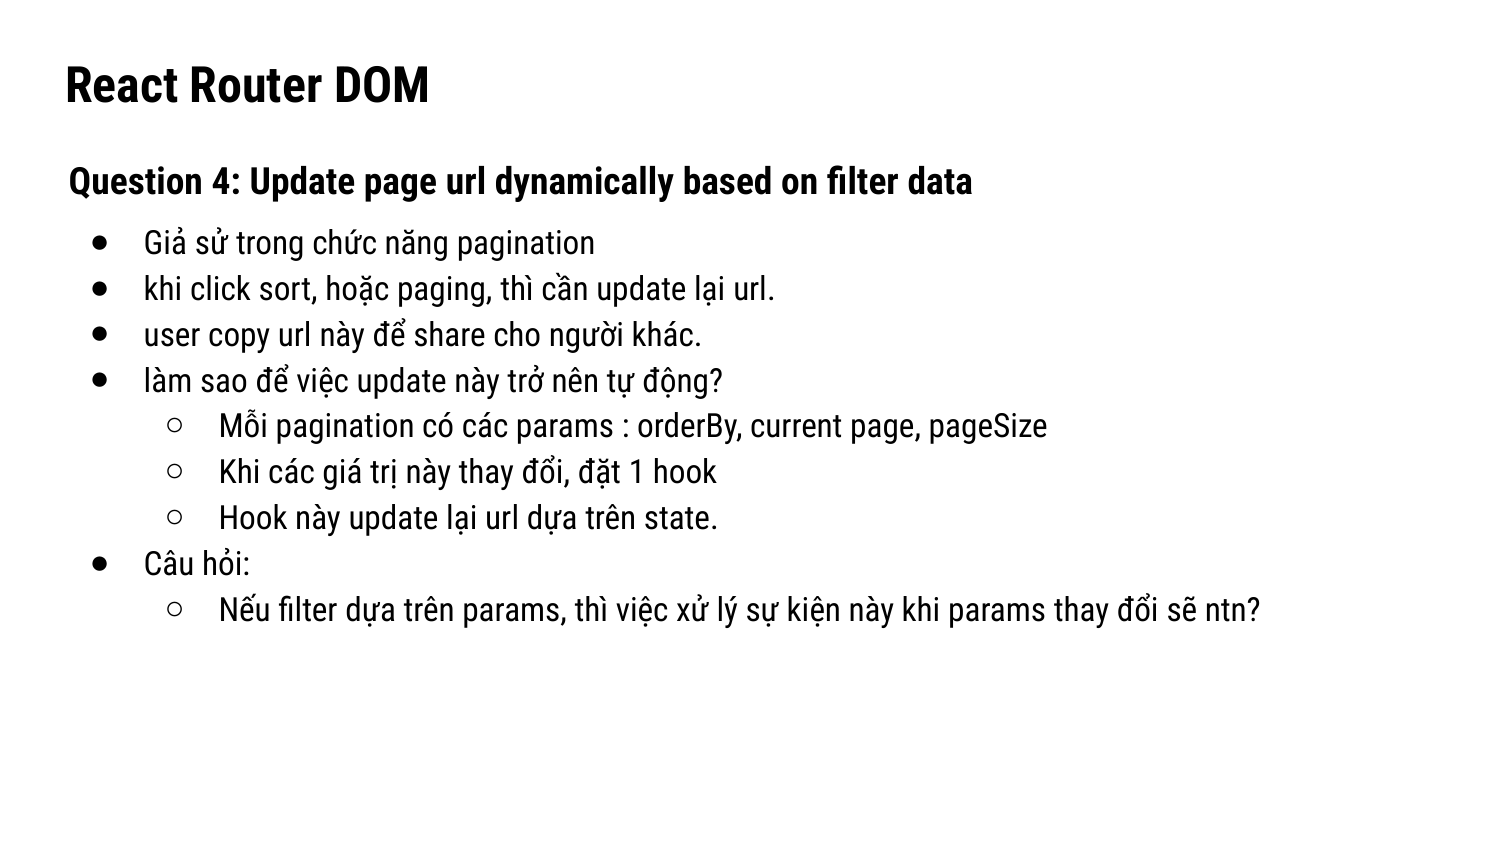

# React Router DOM
Question 4: Update page url dynamically based on filter data
Giả sử trong chức năng pagination
khi click sort, hoặc paging, thì cần update lại url.
user copy url này để share cho người khác.
làm sao để việc update này trở nên tự động?
Mỗi pagination có các params : orderBy, current page, pageSize
Khi các giá trị này thay đổi, đặt 1 hook
Hook này update lại url dựa trên state.
Câu hỏi:
Nếu filter dựa trên params, thì việc xử lý sự kiện này khi params thay đổi sẽ ntn?